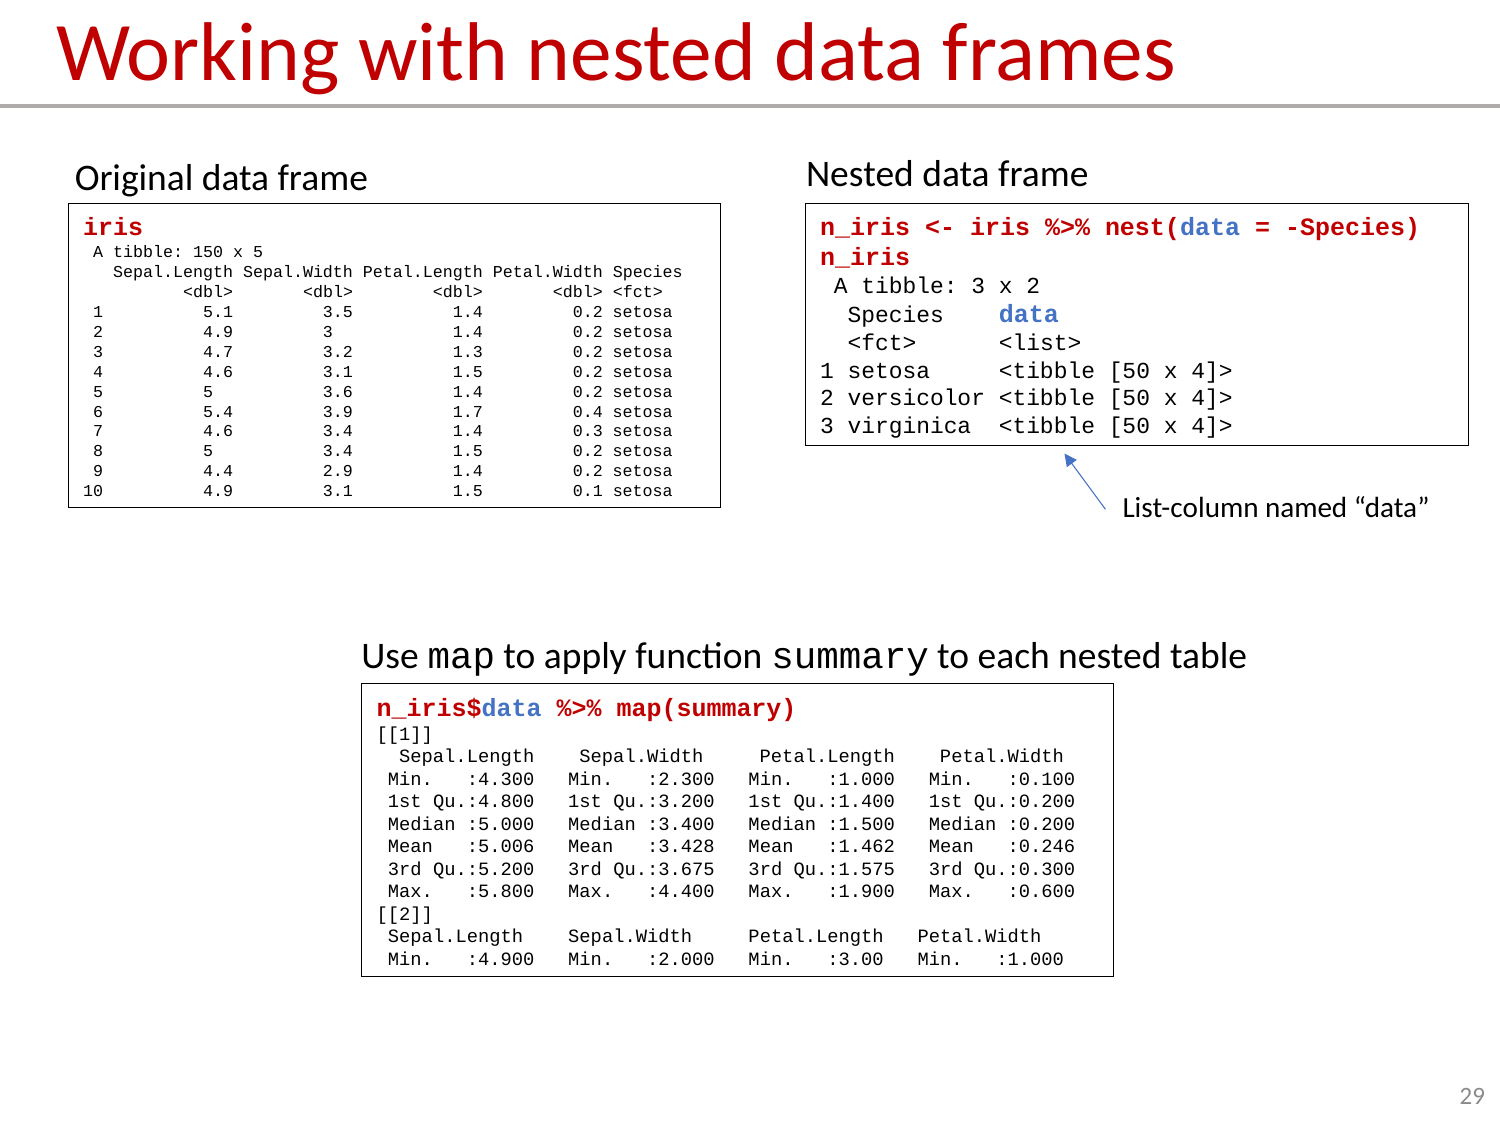

# Working with nested data frames
Nested data frame
Original data frame
iris
 A tibble: 150 x 5
   Sepal.Length Sepal.Width Petal.Length Petal.Width Species
          <dbl>       <dbl>        <dbl>       <dbl> <fct>
 1          5.1         3.5          1.4         0.2 setosa
 2          4.9         3            1.4         0.2 setosa
 3          4.7         3.2          1.3         0.2 setosa
 4          4.6         3.1          1.5         0.2 setosa
 5          5           3.6          1.4         0.2 setosa
 6          5.4         3.9          1.7         0.4 setosa
 7          4.6         3.4          1.4         0.3 setosa
 8          5           3.4          1.5         0.2 setosa
 9          4.4         2.9          1.4         0.2 setosa
10          4.9         3.1          1.5         0.1 setosa
n_iris <- iris %>% nest(data = -Species)
n_iris
 A tibble: 3 x 2
  Species    data
  <fct>      <list>
1 setosa     <tibble [50 x 4]>
2 versicolor <tibble [50 x 4]>
3 virginica  <tibble [50 x 4]>
List-column named “data”
Use map to apply function summary to each nested table
n_iris$data %>% map(summary)
[[1]]
  Sepal.Length    Sepal.Width     Petal.Length    Petal.Width
 Min.   :4.300   Min.   :2.300   Min.   :1.000   Min.   :0.100
 1st Qu.:4.800   1st Qu.:3.200   1st Qu.:1.400   1st Qu.:0.200
 Median :5.000   Median :3.400   Median :1.500   Median :0.200
 Mean   :5.006   Mean   :3.428   Mean   :1.462   Mean   :0.246
 3rd Qu.:5.200   3rd Qu.:3.675   3rd Qu.:1.575   3rd Qu.:0.300
 Max.   :5.800   Max.   :4.400   Max.   :1.900   Max.   :0.600
[[2]]
 Sepal.Length    Sepal.Width     Petal.Length   Petal.Width
 Min.   :4.900   Min.   :2.000   Min.   :3.00   Min.   :1.000
29